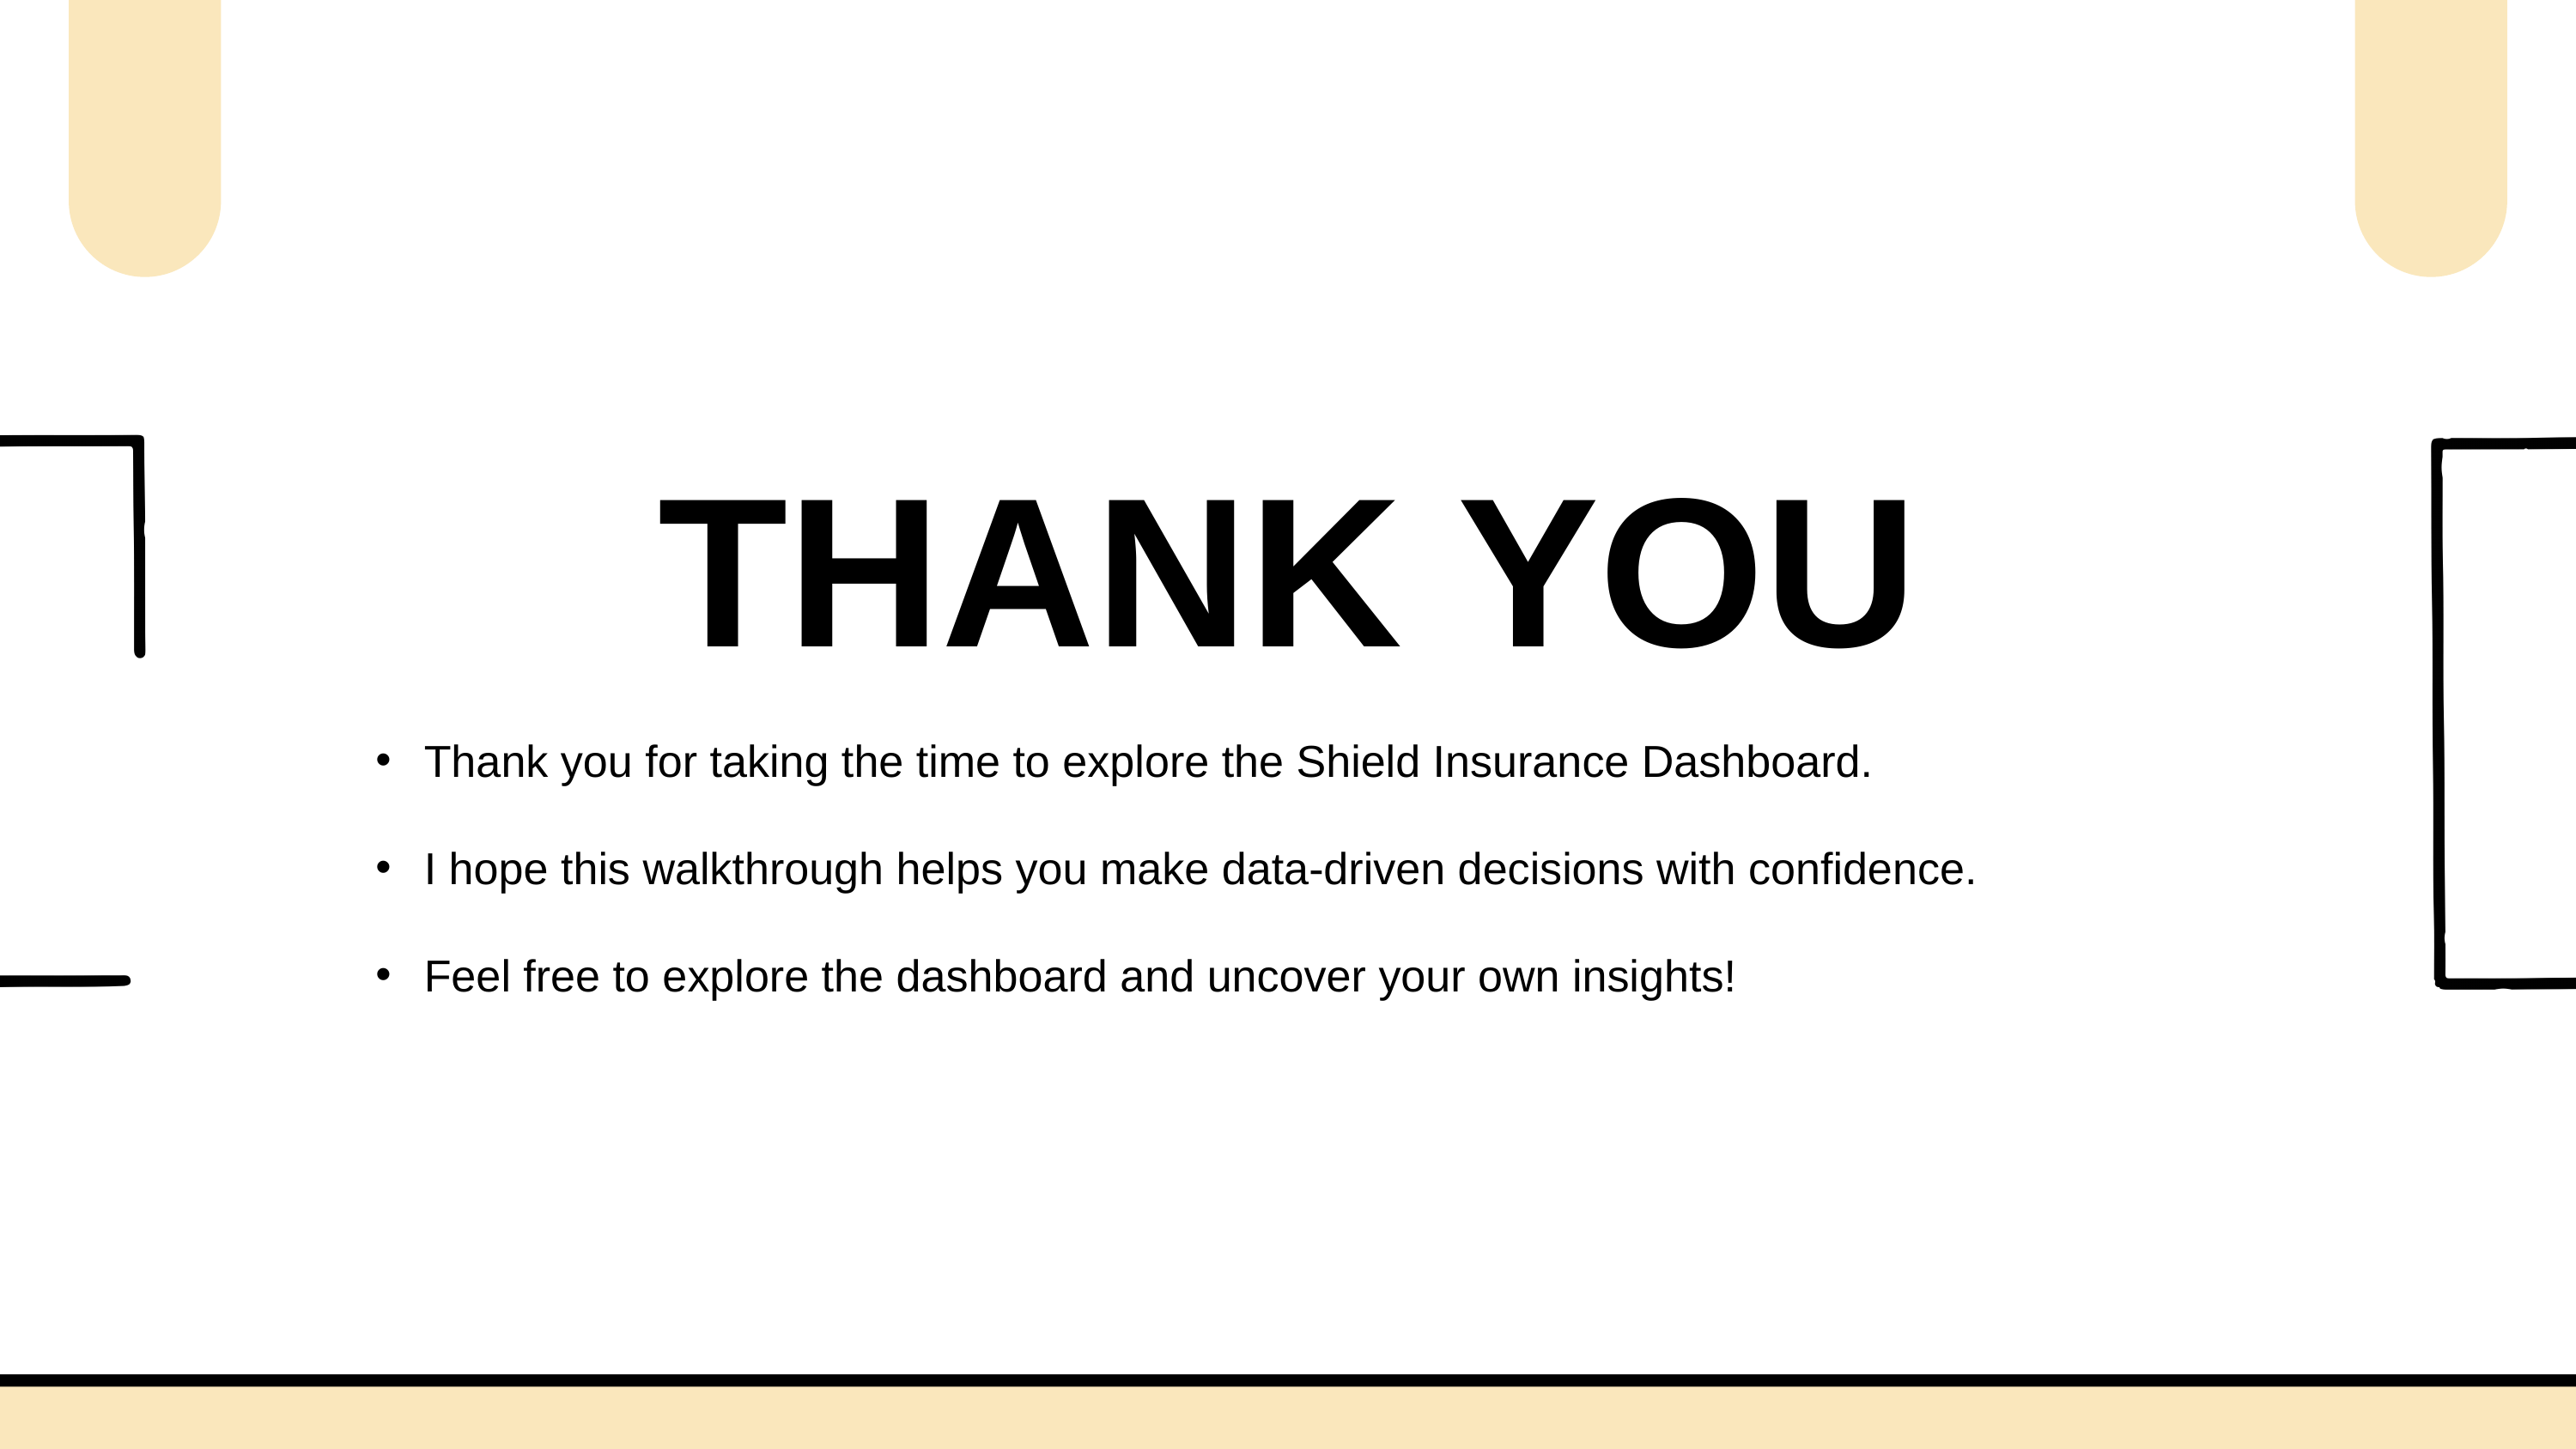

THANK YOU

Thank you for taking the time to explore the Shield Insurance Dashboard.

I hope this walkthrough helps you make data-driven decisions with confidence.

Feel free to explore the dashboard and uncover your own insights!